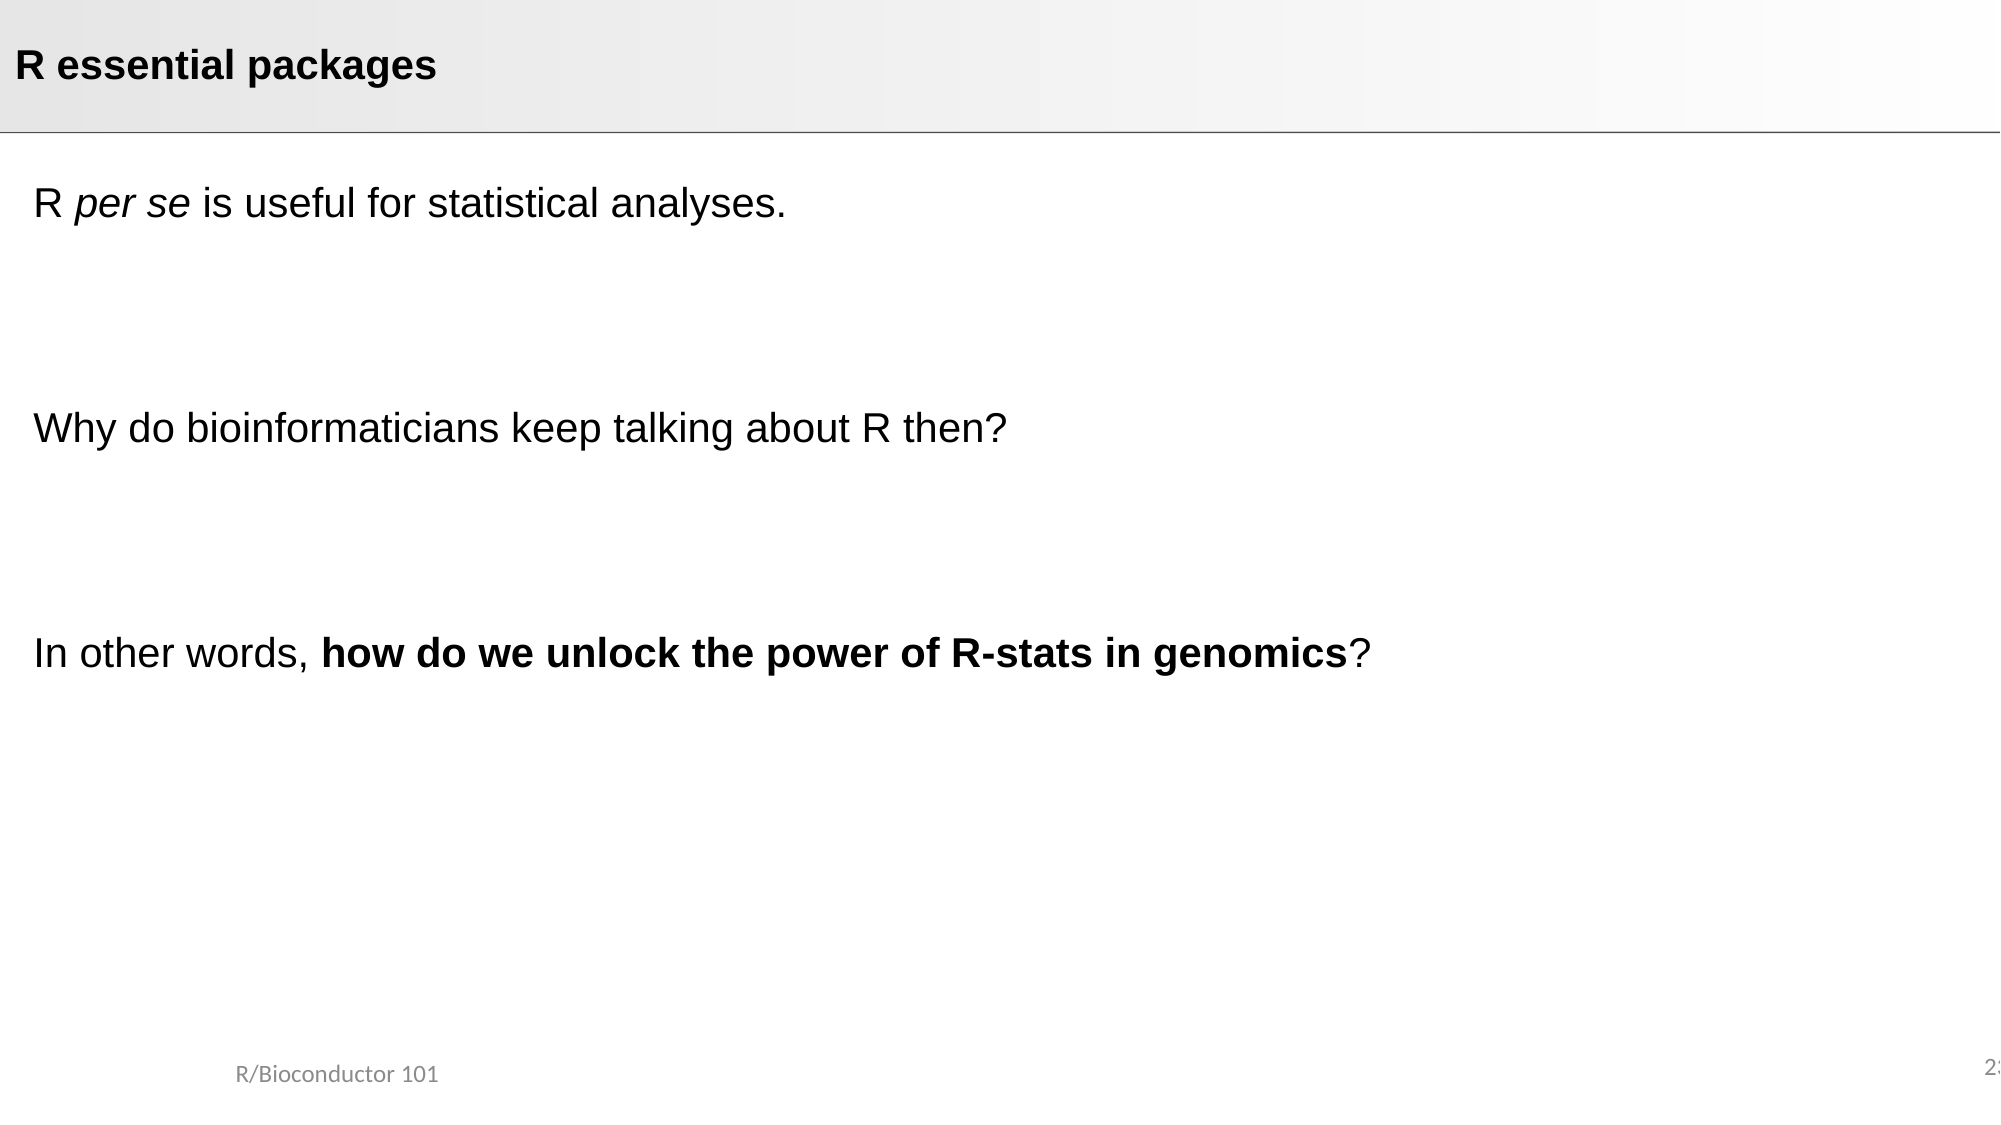

# R essential packages
R per se is useful for statistical analyses.

Why do bioinformaticians keep talking about R then?

In other words, how do we unlock the power of R-stats in genomics?
23
R/Bioconductor 101